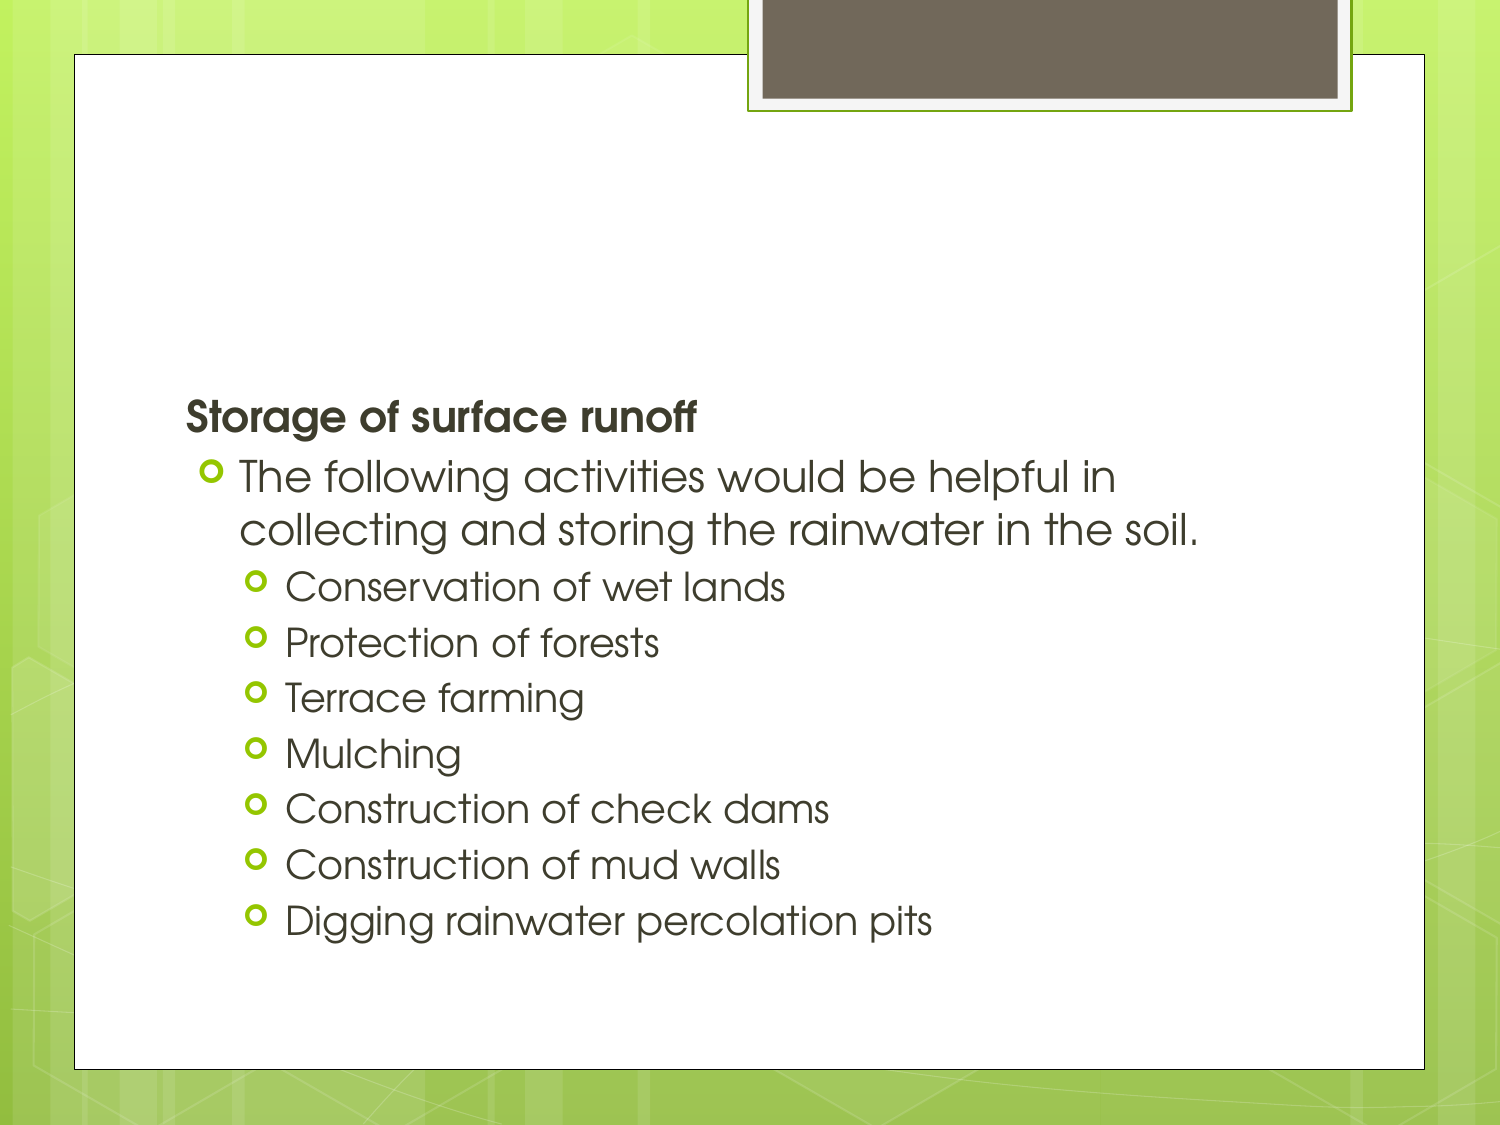

#
Storage of surface runoff
The following activities would be helpful in collecting and storing the rainwater in the soil.
Conservation of wet lands
Protection of forests
Terrace farming
Mulching
Construction of check dams
Construction of mud walls
Digging rainwater percolation pits